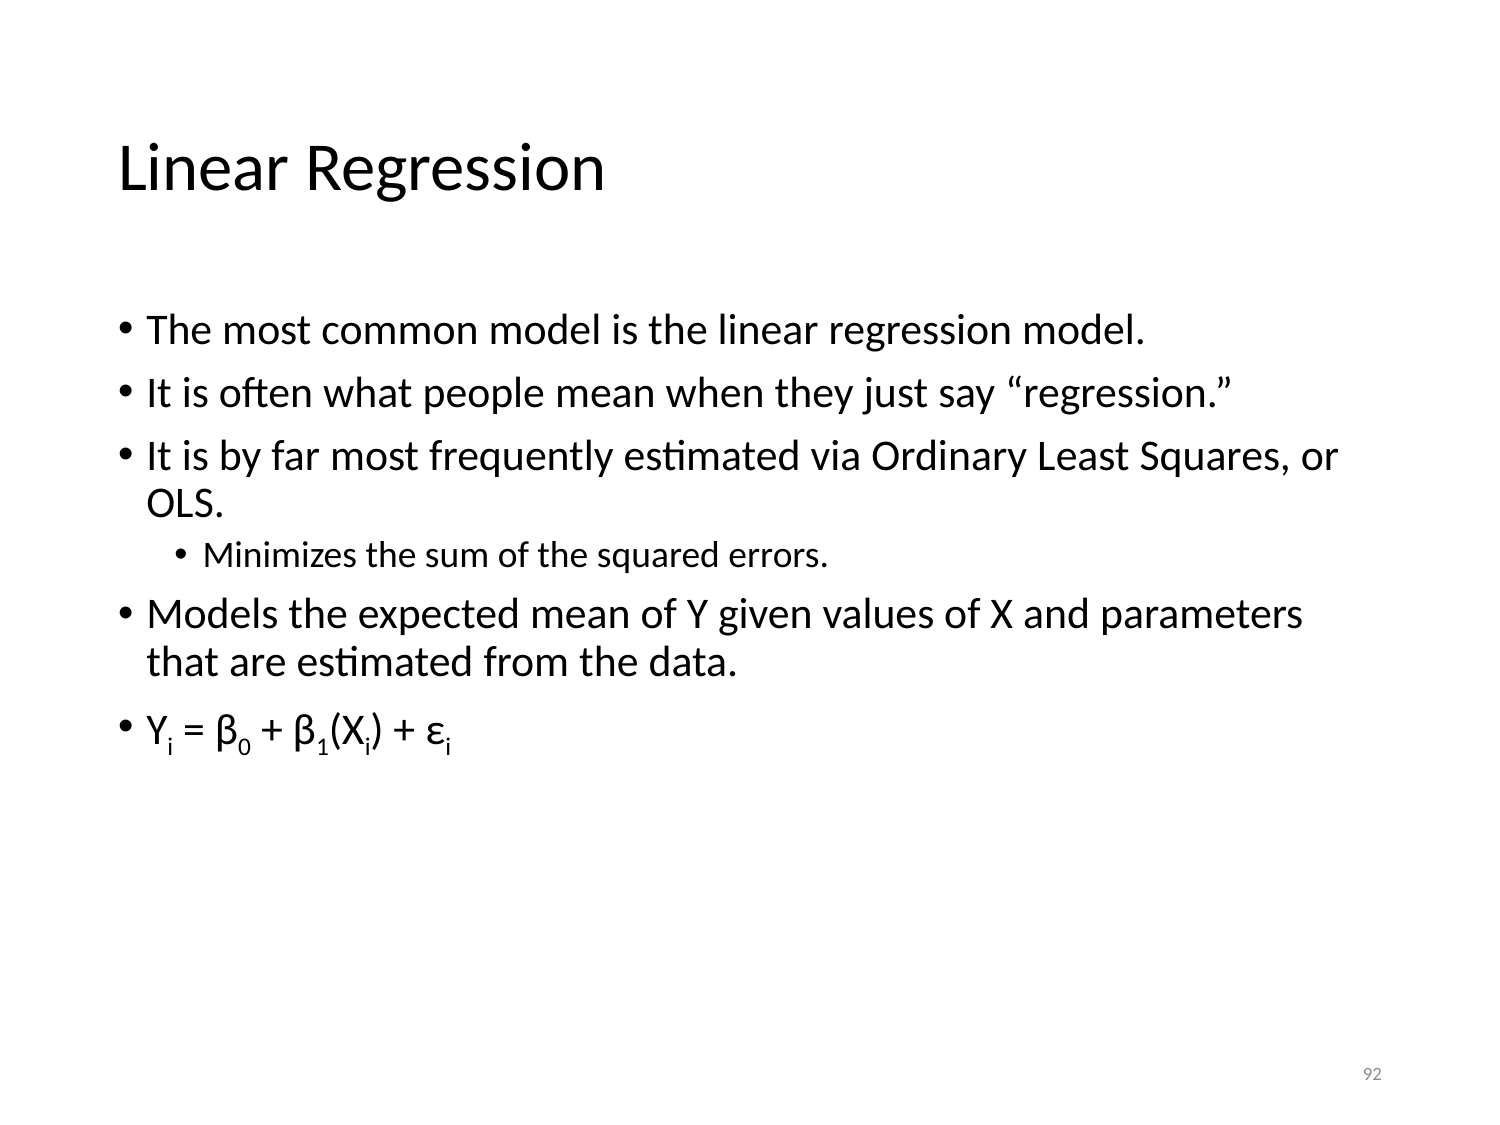

# Linear Regression
The most common model is the linear regression model.
It is often what people mean when they just say “regression.”
It is by far most frequently estimated via Ordinary Least Squares, or OLS.
Minimizes the sum of the squared errors.
Models the expected mean of Y given values of X and parameters that are estimated from the data.
Yi = β0 + β1(Xi) + εi
92